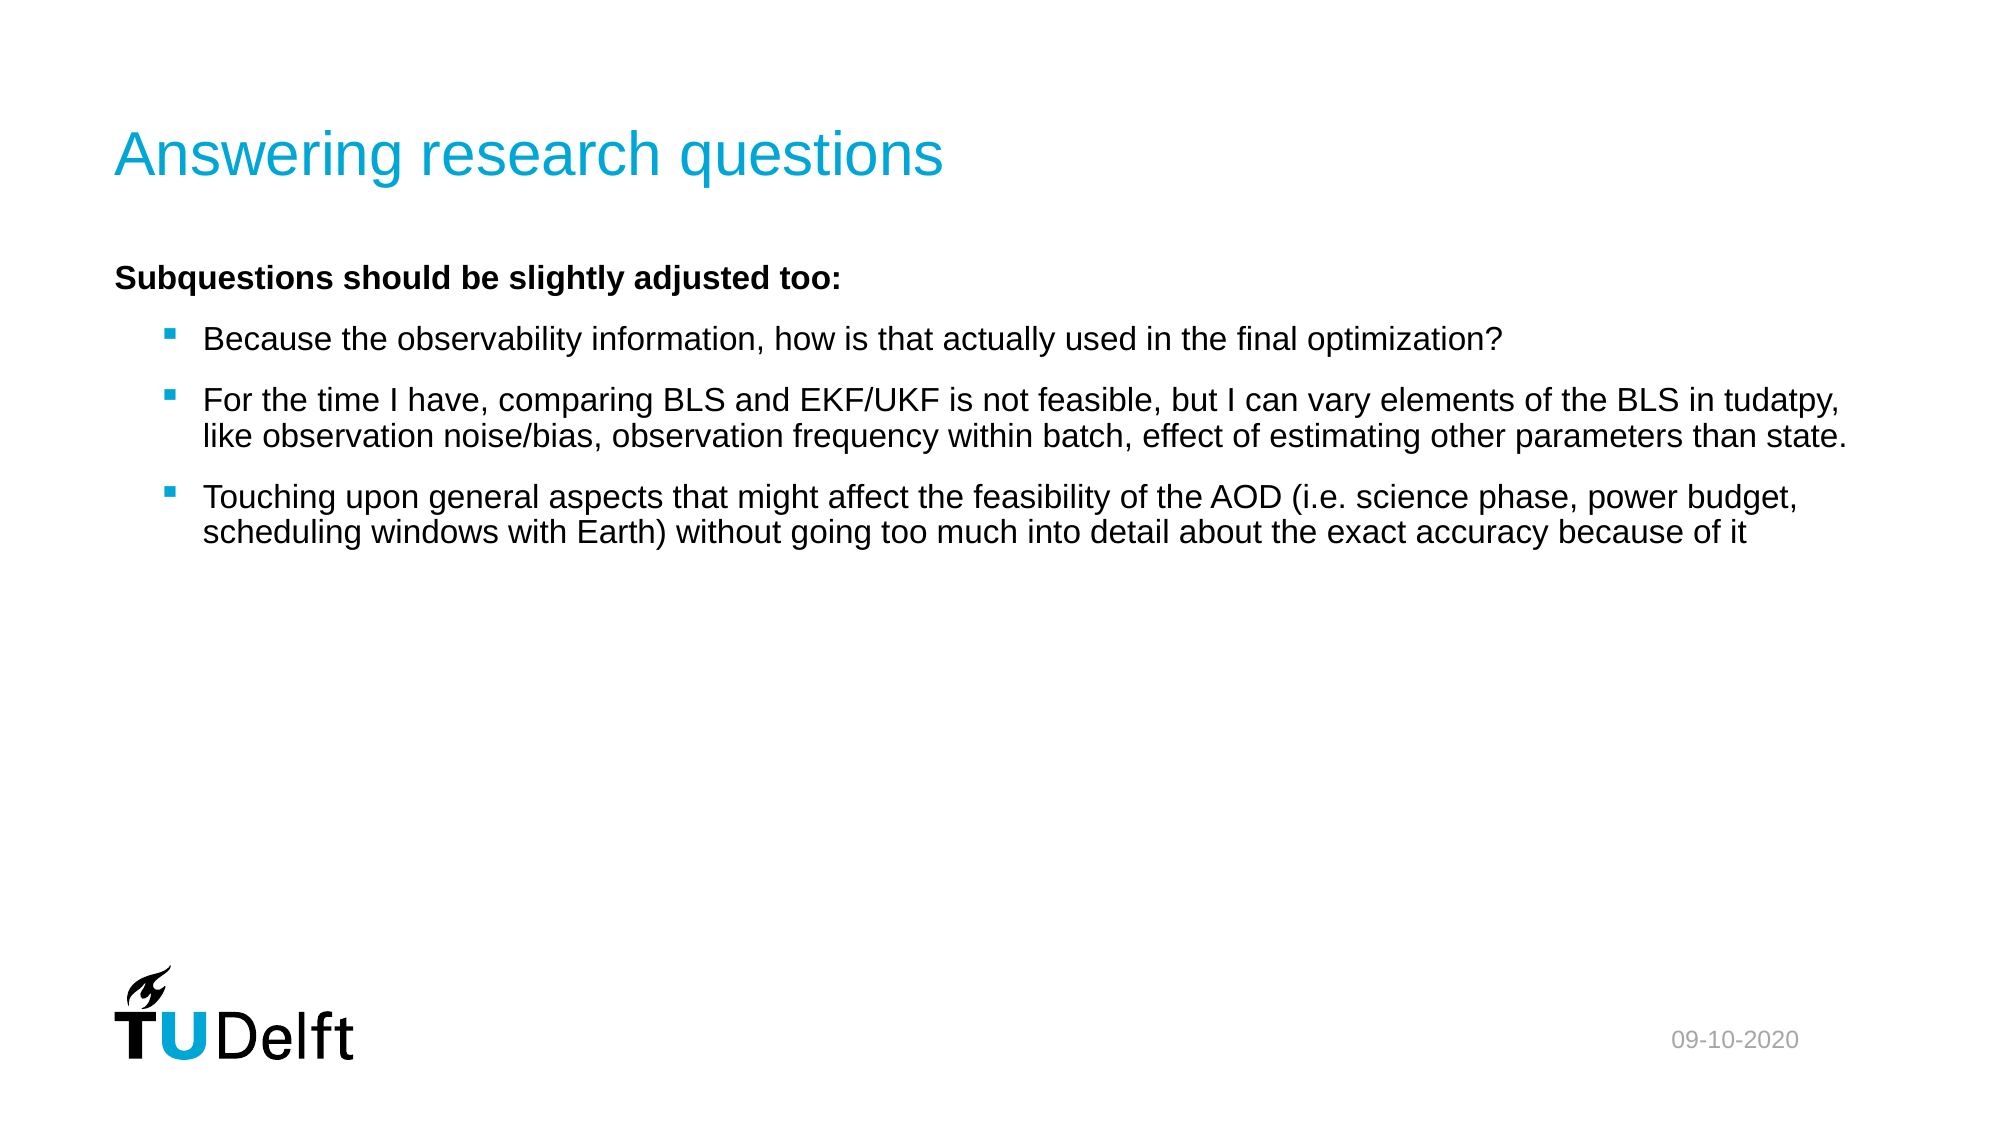

# Answering research questions
Subquestions should be slightly adjusted too:
Because the observability information, how is that actually used in the final optimization?
For the time I have, comparing BLS and EKF/UKF is not feasible, but I can vary elements of the BLS in tudatpy, like observation noise/bias, observation frequency within batch, effect of estimating other parameters than state.
Touching upon general aspects that might affect the feasibility of the AOD (i.e. science phase, power budget, scheduling windows with Earth) without going too much into detail about the exact accuracy because of it

09-10-2020